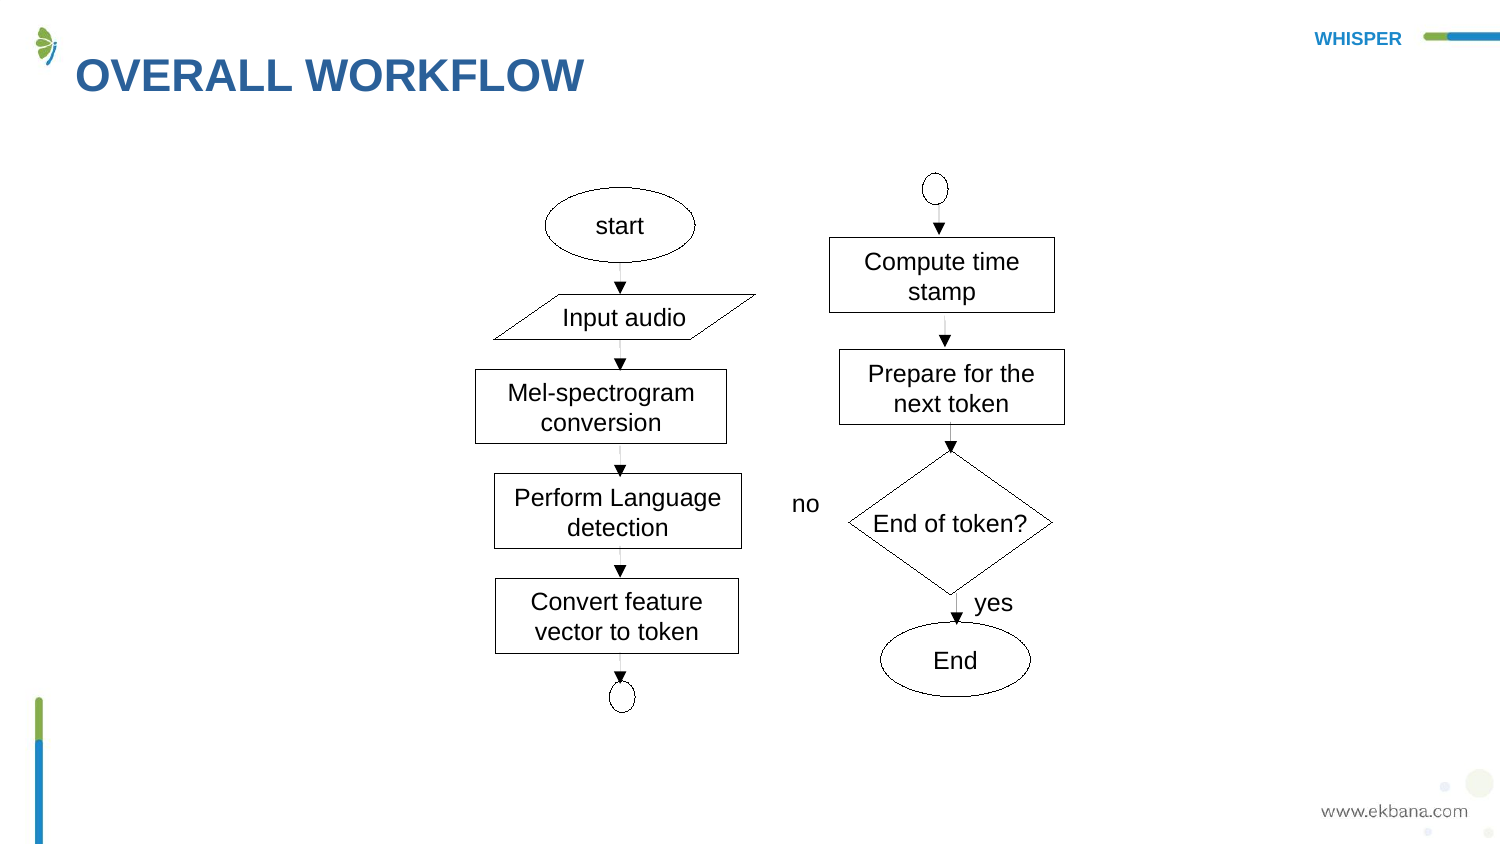

WHISPER
# OVERALL WORKFLOW

start

Compute time stamp

Input audio

Prepare for the next token
Mel-spectrogram conversion

End of token?
Perform Language detection
no

Convert feature vector to token
yes

End